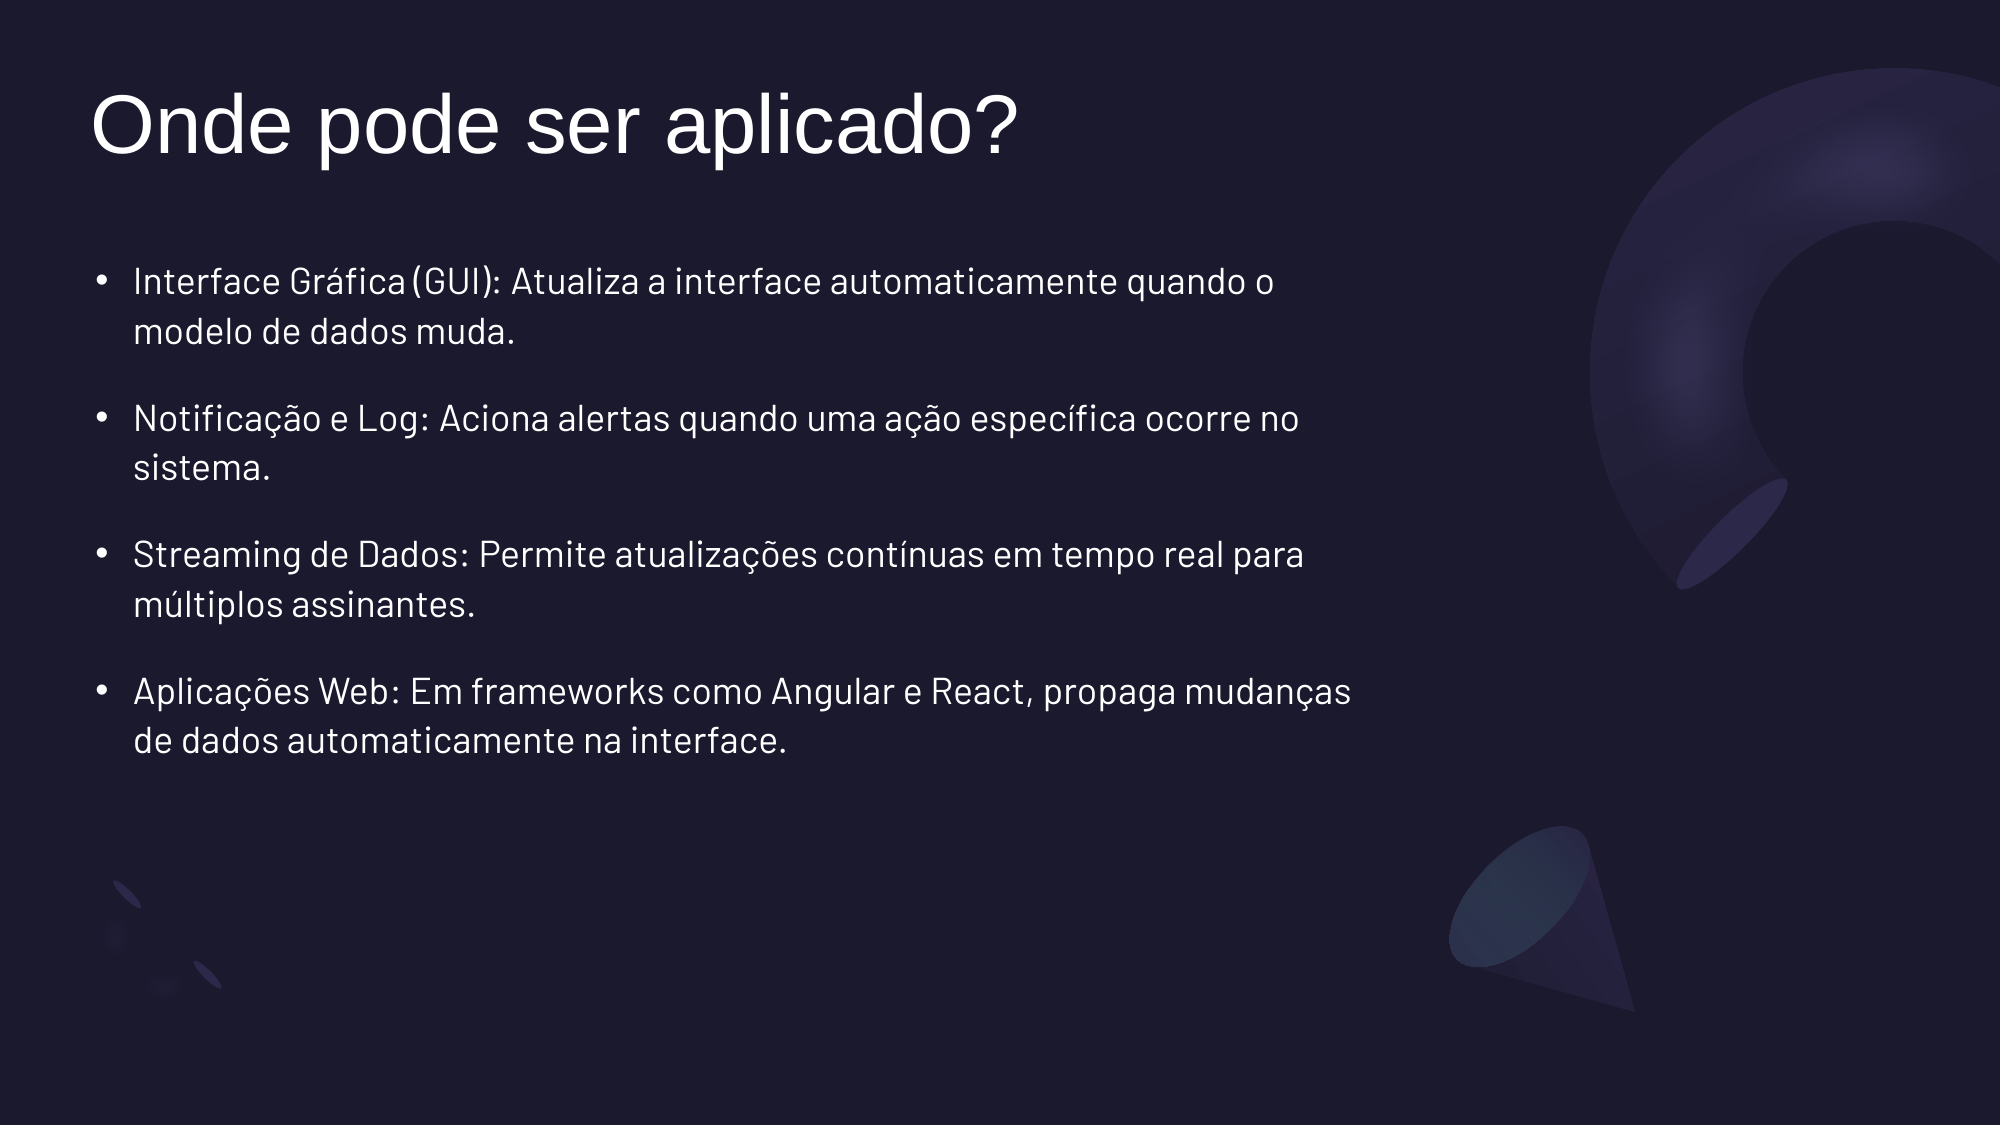

# Onde pode ser aplicado?
Interface Gráfica (GUI): Atualiza a interface automaticamente quando o modelo de dados muda.
Notificação e Log: Aciona alertas quando uma ação específica ocorre no sistema.
Streaming de Dados: Permite atualizações contínuas em tempo real para múltiplos assinantes.
Aplicações Web: Em frameworks como Angular e React, propaga mudanças de dados automaticamente na interface.